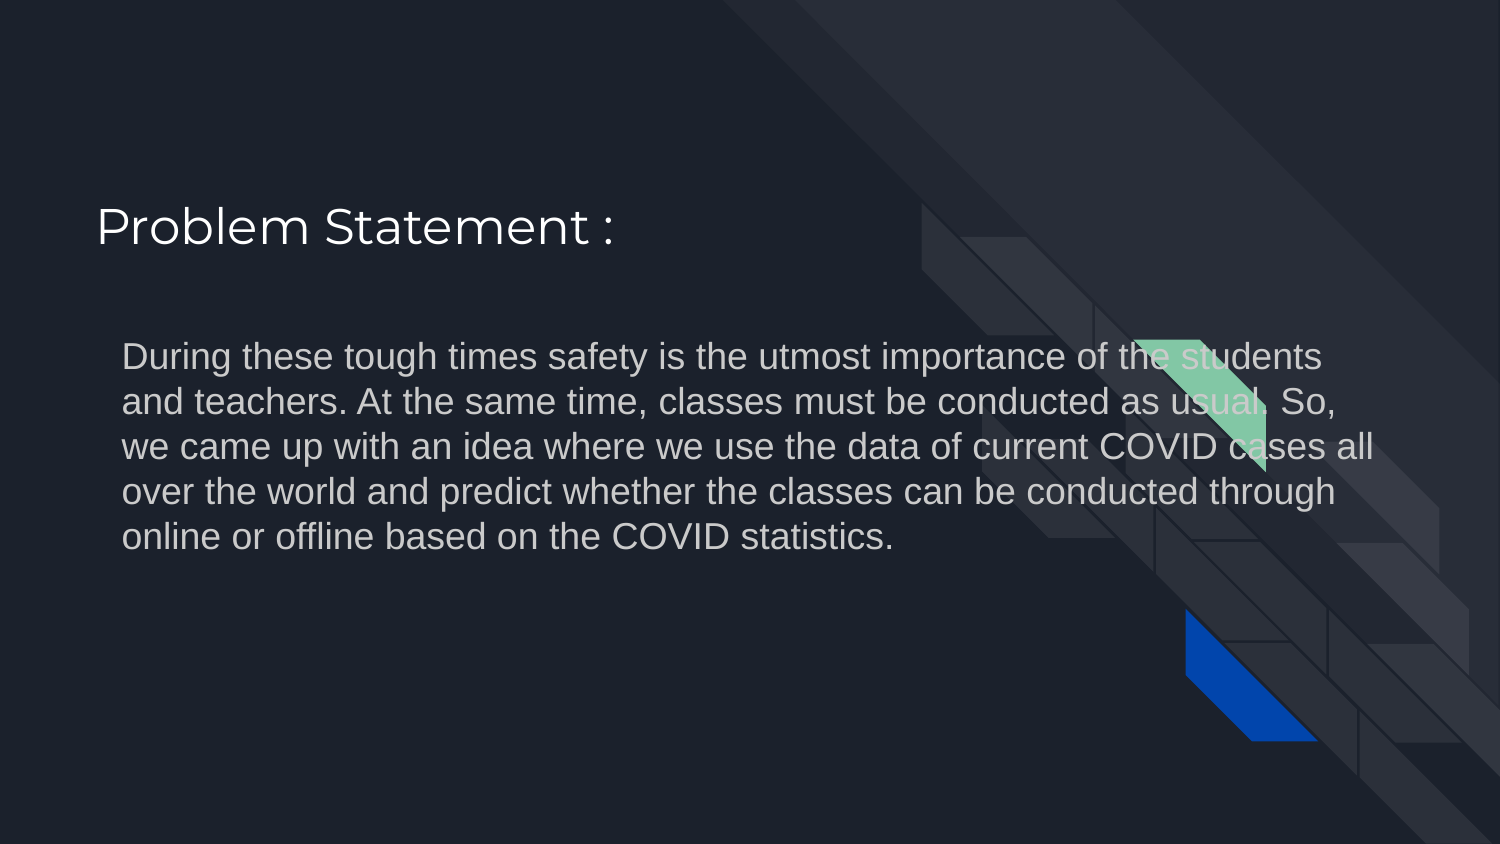

# Problem Statement :
During these tough times safety is the utmost importance of the students and teachers. At the same time, classes must be conducted as usual. So, we came up with an idea where we use the data of current COVID cases all over the world and predict whether the classes can be conducted through online or offline based on the COVID statistics.